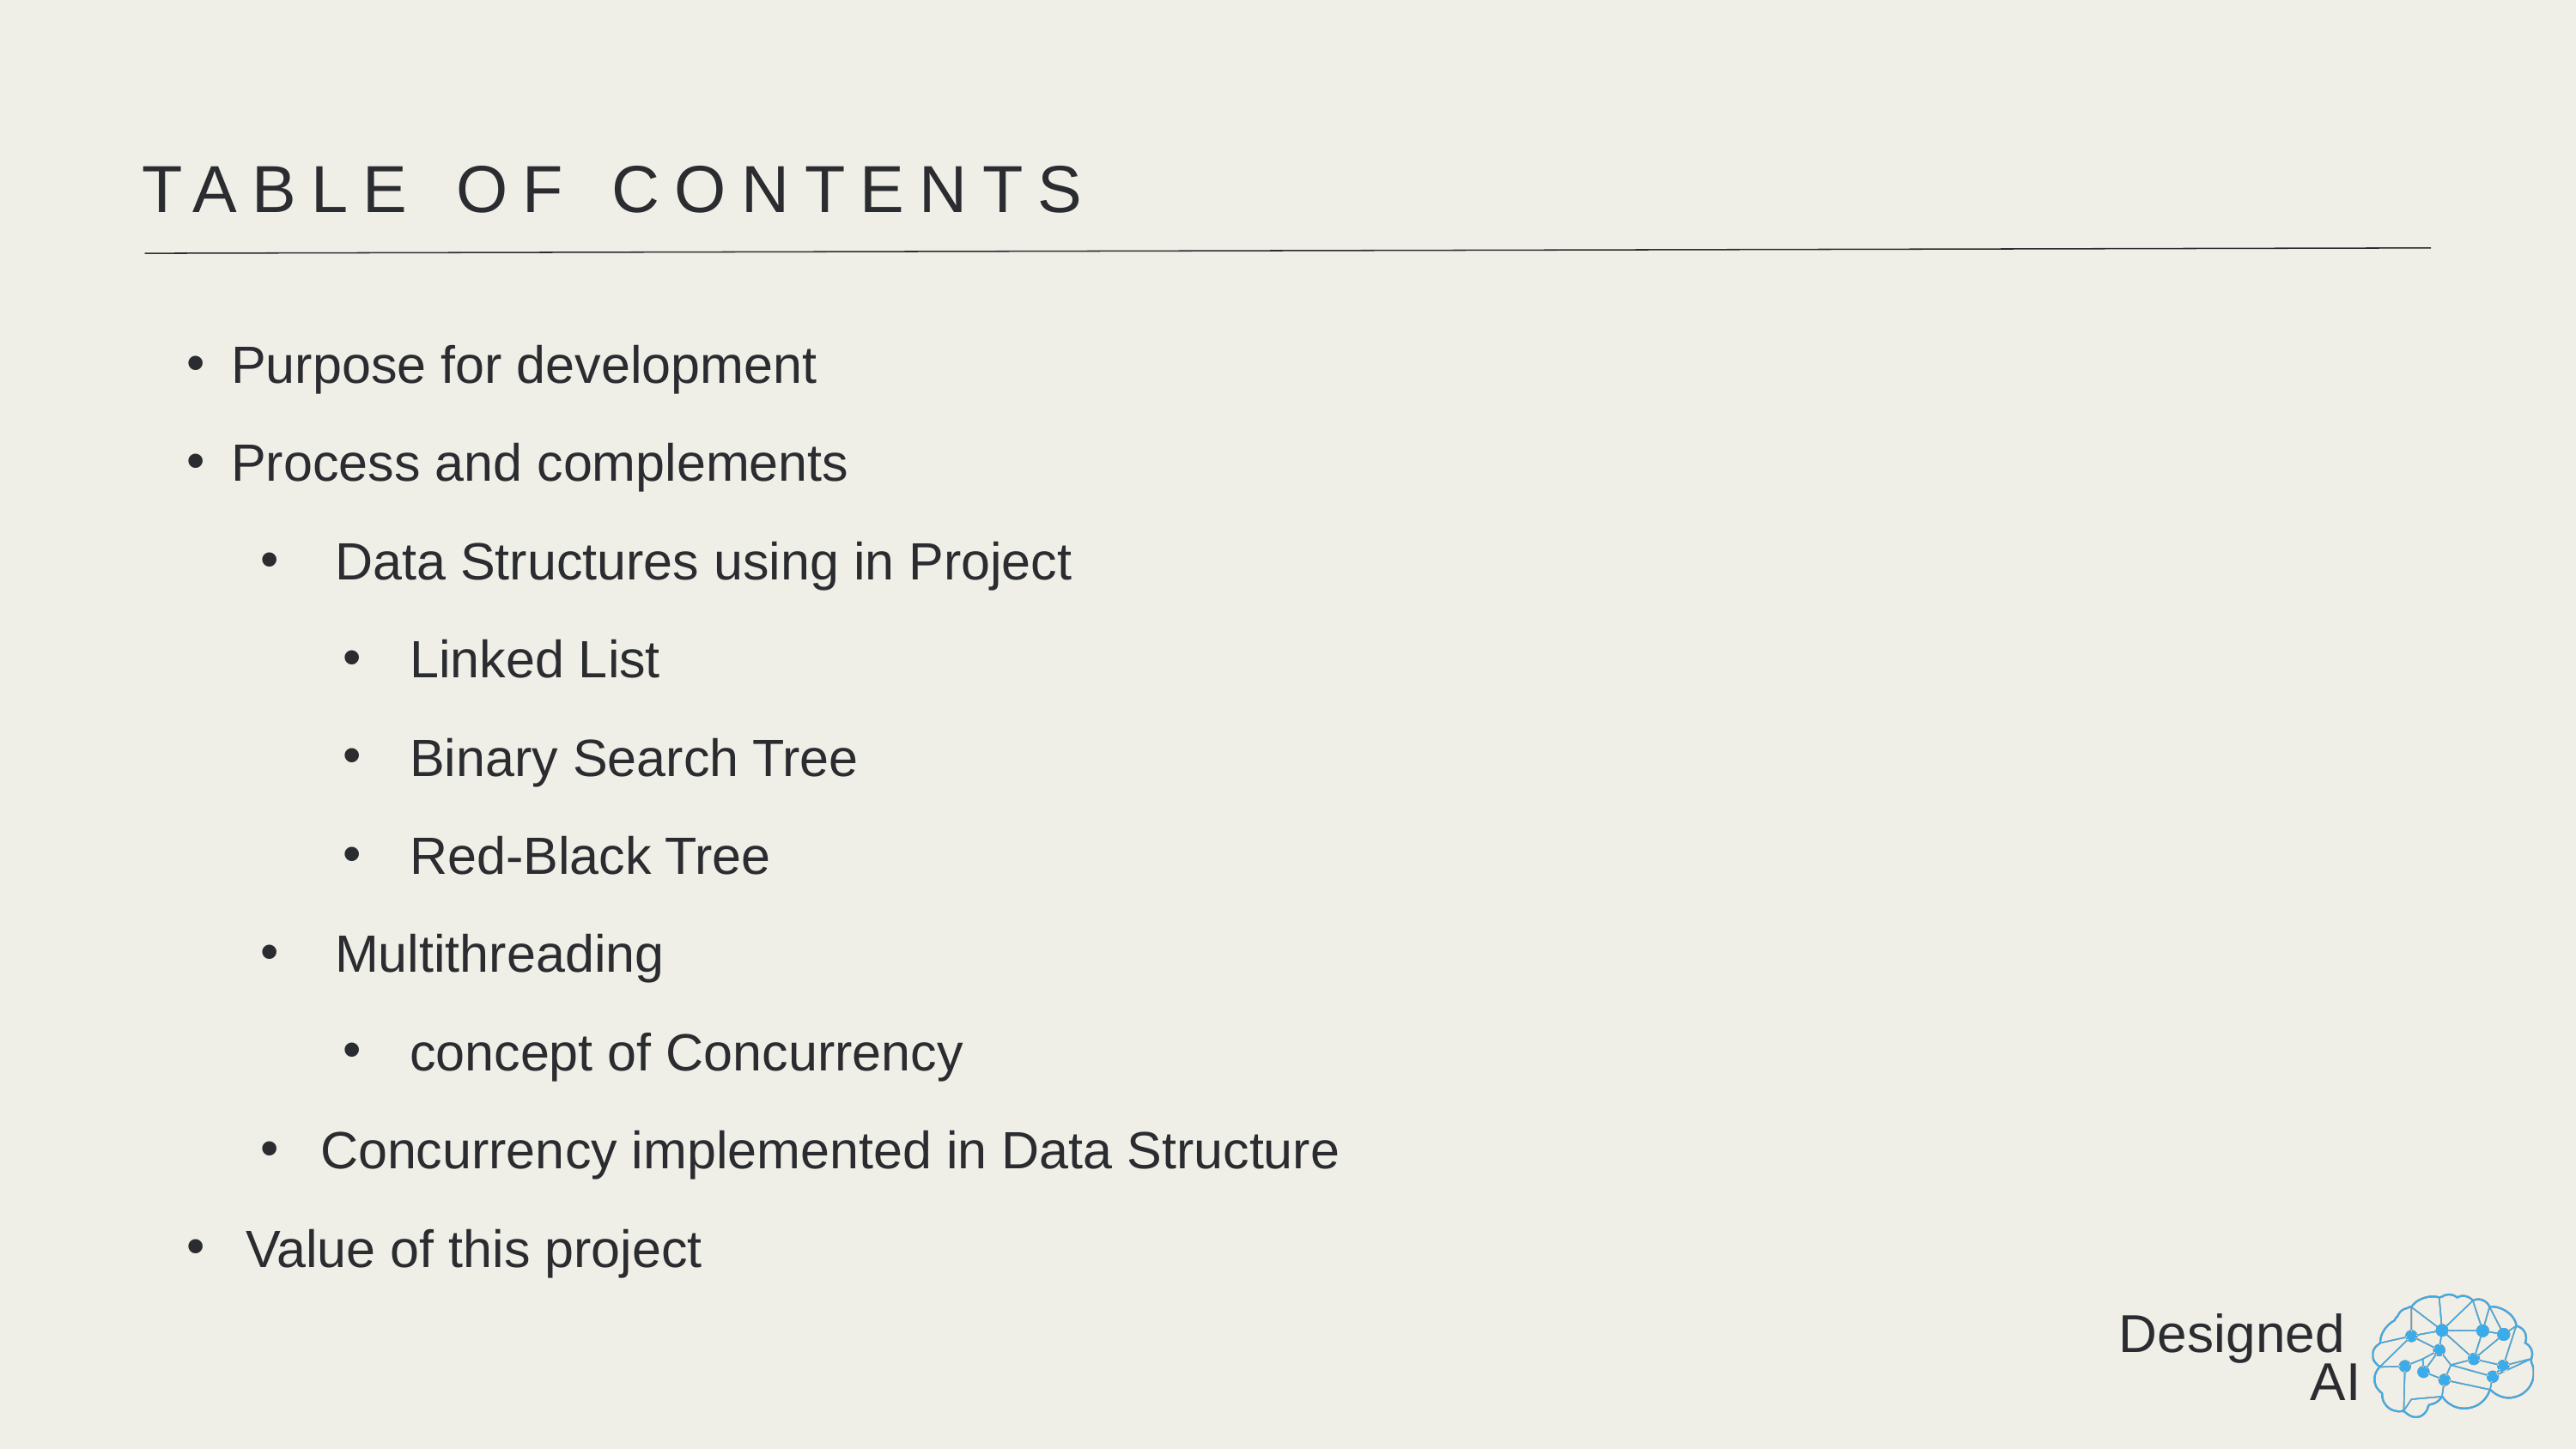

TABLE OF CONTENTS

Purpose for development
Process and complements
 Data Structures using in Project
Linked List
Binary Search Tree
Red-Black Tree
 Multithreading
concept of Concurrency
Concurrency implemented in Data Structure
 Value of this project

Designed
AI